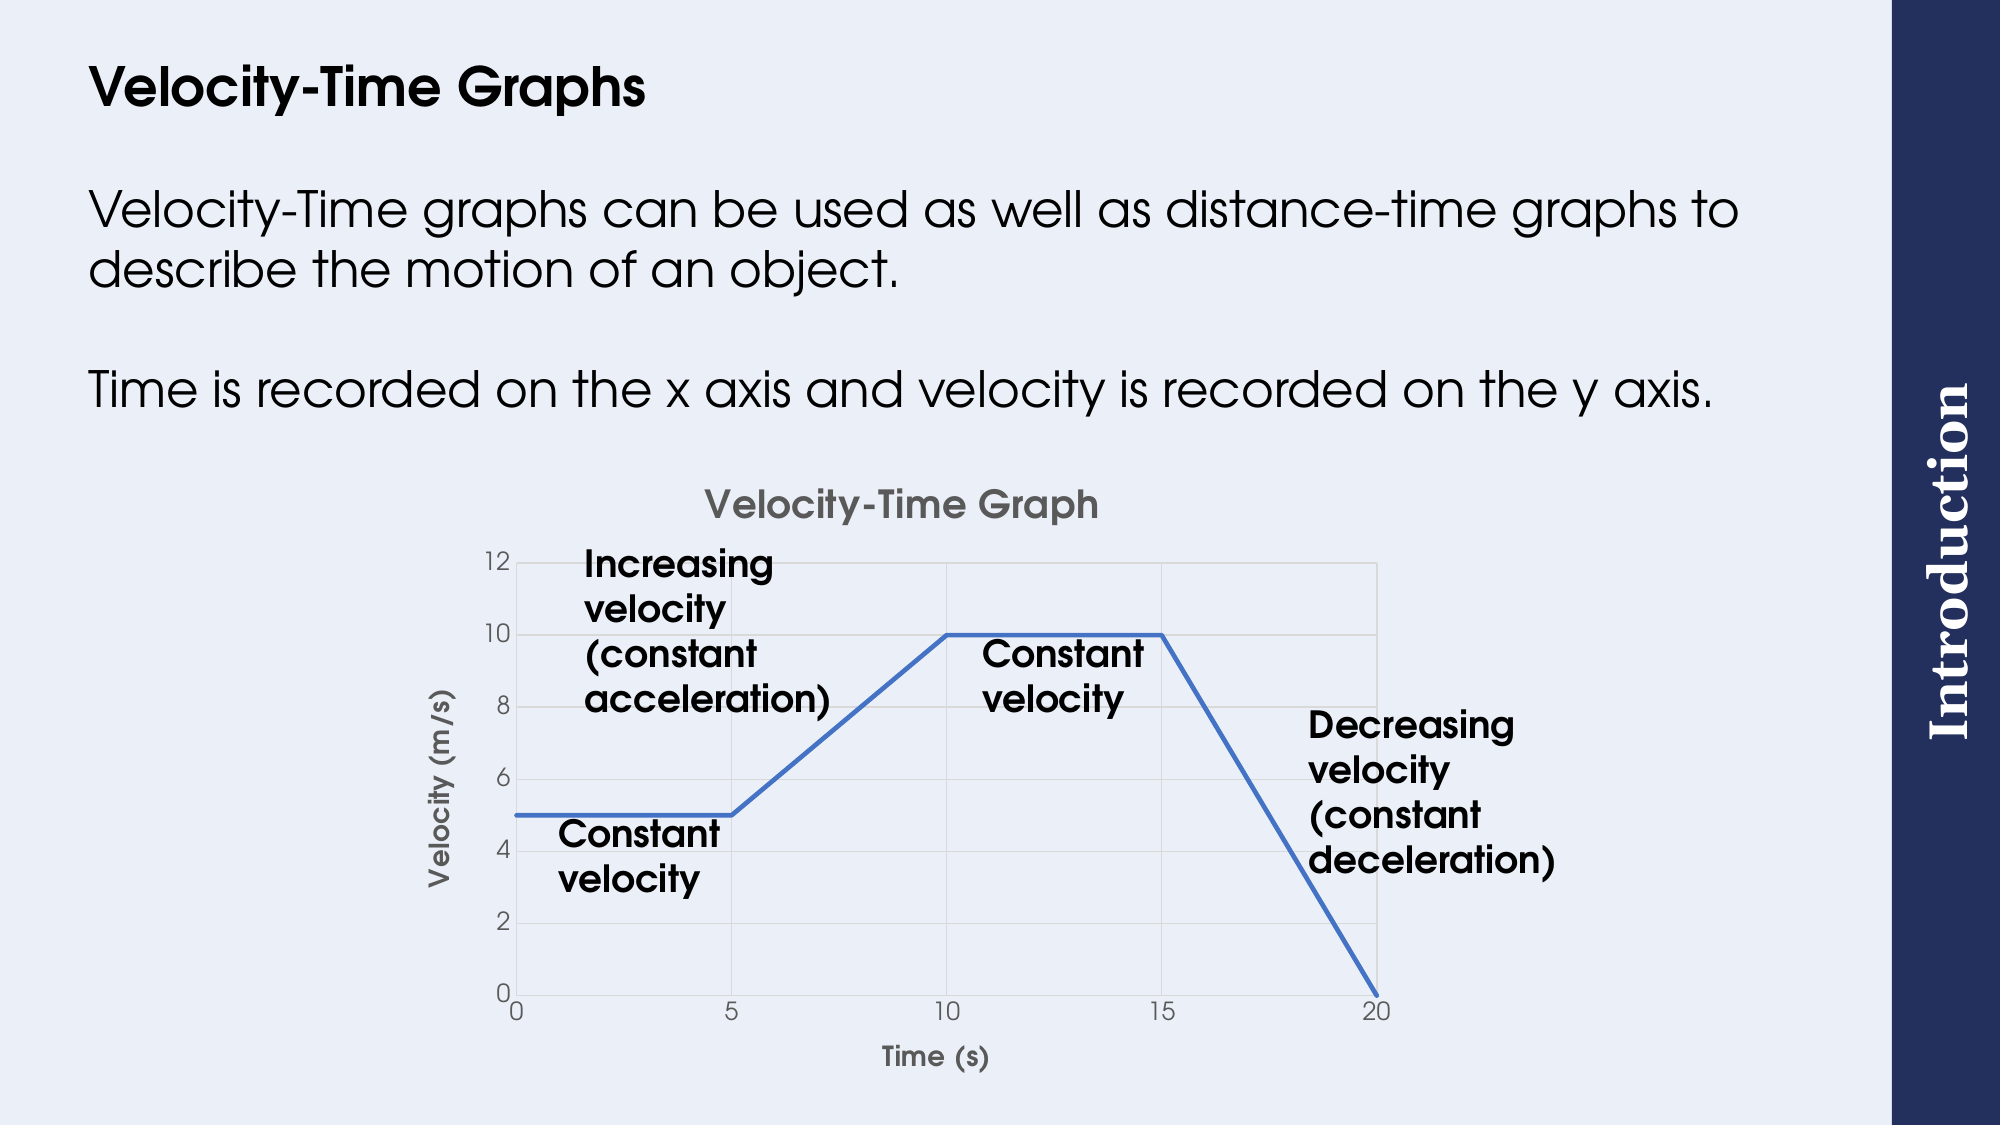

# Velocity-Time Graphs
Velocity-Time graphs can be used as well as distance-time graphs to describe the motion of an object.

Time is recorded on the x axis and velocity is recorded on the y axis.

### Chart: Velocity-Time Graph

| Category | Series 1 |
|---|---|
| 0 | 5.0 |
| 5 | 5.0 |
| 10 | 10.0 |
| 15 | 10.0 |
| 20 | 0.0 |
Increasing velocity (constant acceleration)
Constant velocity
Decreasing velocity (constant deceleration)
Constant velocity